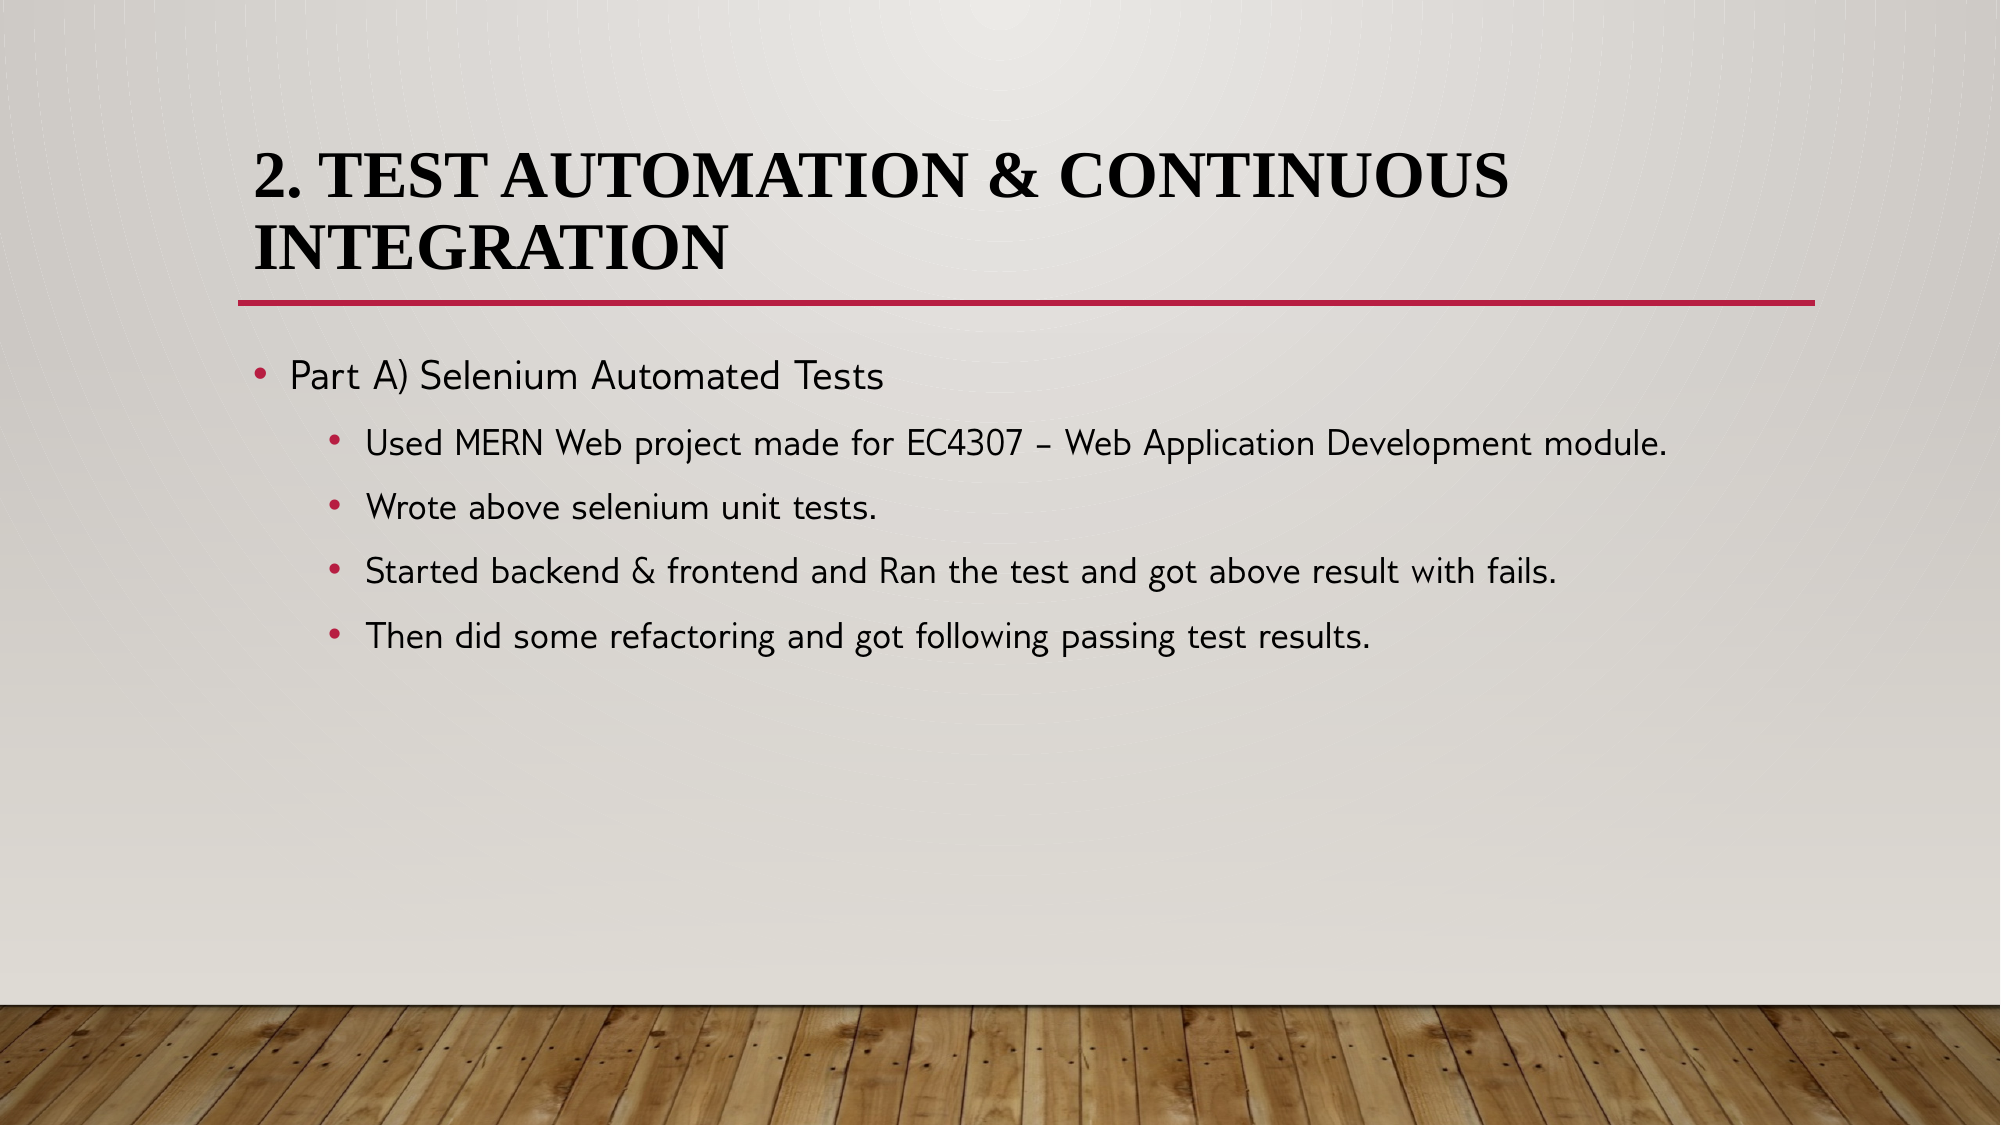

# 2. Test Automation & Continuous Integration
Part A) Selenium Automated Tests
Used MERN Web project made for EC4307 – Web Application Development module.
Wrote above selenium unit tests.
Started backend & frontend and Ran the test and got above result with fails.
Then did some refactoring and got following passing test results.